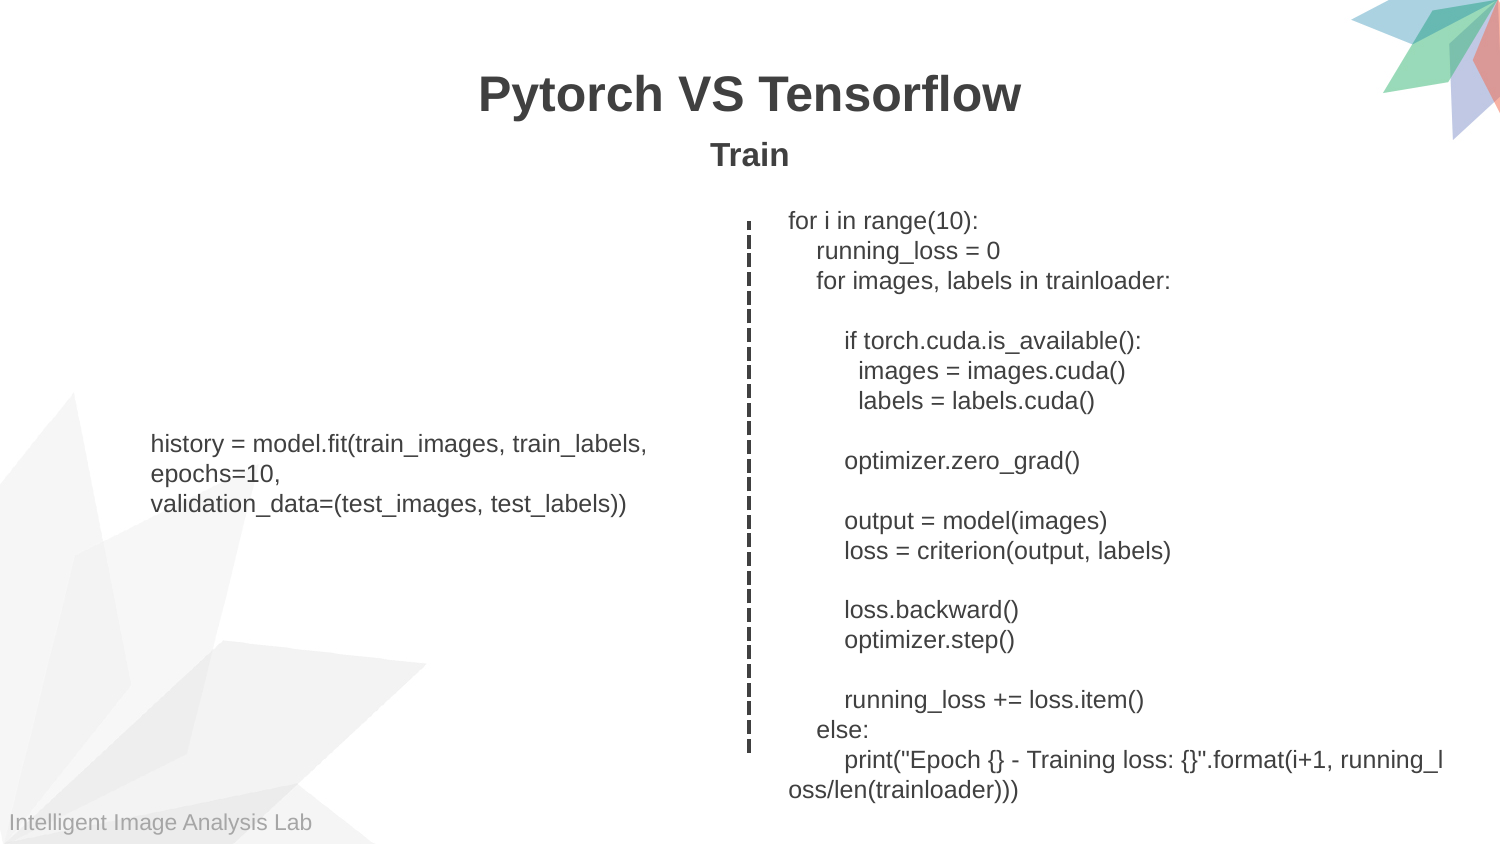

Pytorch VS Tensorflow
Train
for i in range(10):
    running_loss = 0
    for images, labels in trainloader:
        if torch.cuda.is_available():
          images = images.cuda()
          labels = labels.cuda()
        optimizer.zero_grad()

        output = model(images)
        loss = criterion(output, labels)

        loss.backward()
        optimizer.step()

        running_loss += loss.item()
    else:
        print("Epoch {} - Training loss: {}".format(i+1, running_loss/len(trainloader)))
history = model.fit(train_images, train_labels,
epochs=10,
validation_data=(test_images, test_labels))